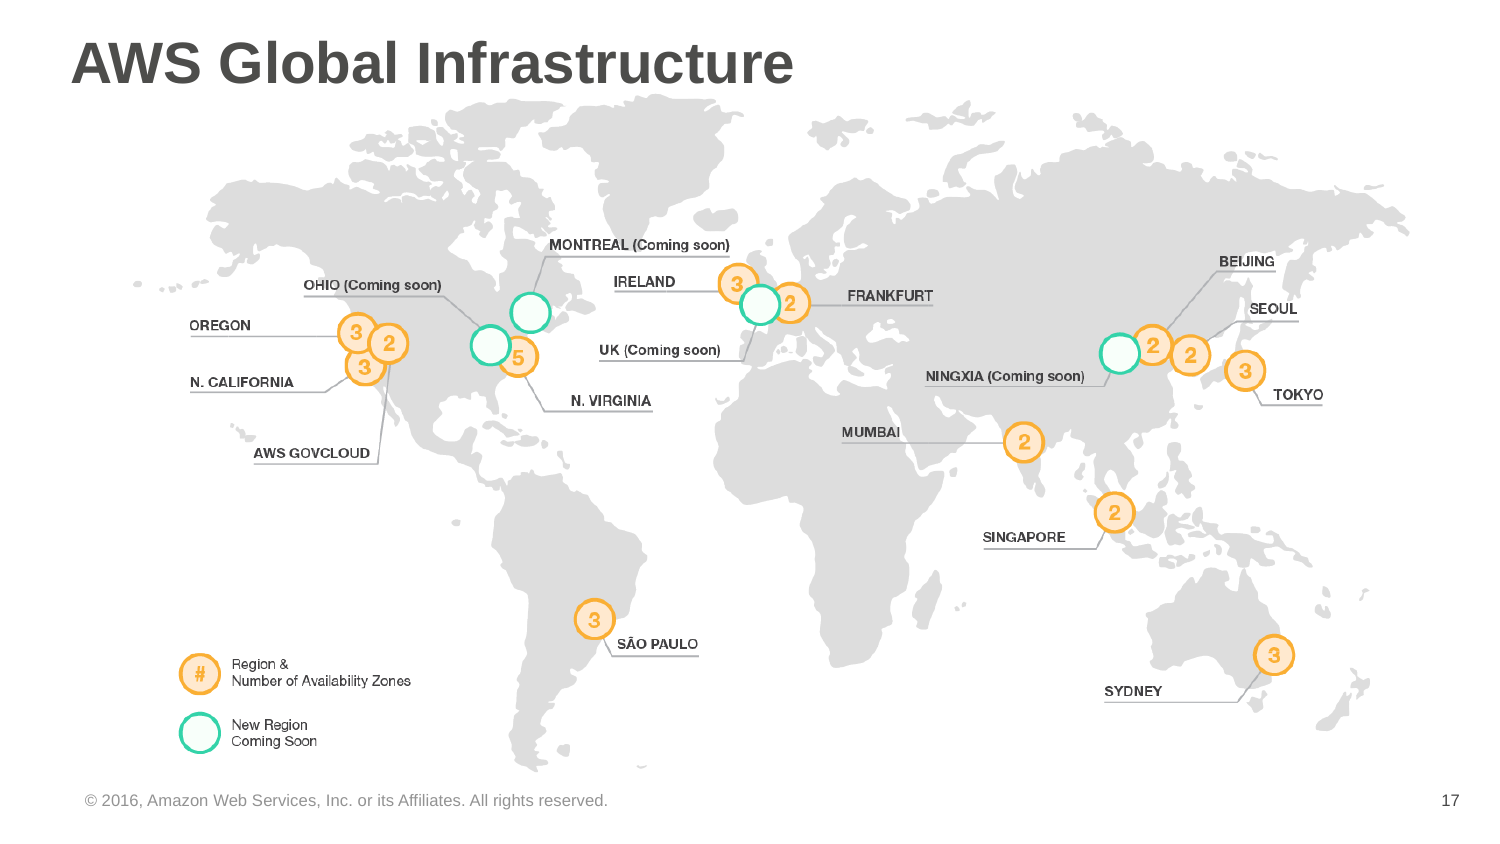

# AWS Global Infrastructure

© 2016, Amazon Web Services, Inc. or its Affiliates. All rights reserved.
17